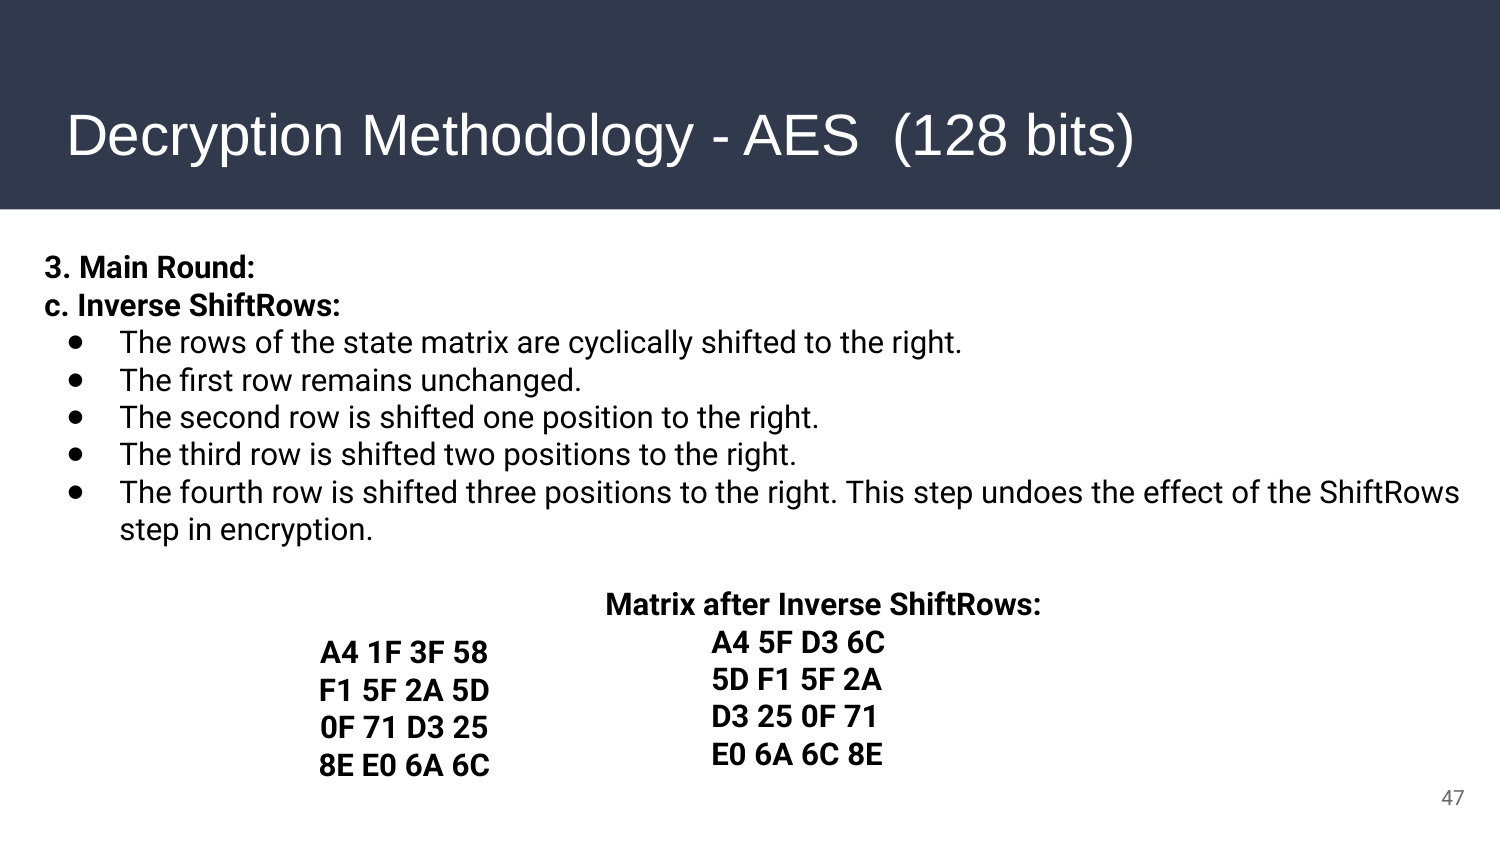

# Decryption Methodology - AES  (128 bits)
3. Main Round:
c. Inverse ShiftRows:
The rows of the state matrix are cyclically shifted to the right.
The first row remains unchanged.
The second row is shifted one position to the right.
The third row is shifted two positions to the right.
The fourth row is shifted three positions to the right. This step undoes the effect of the ShiftRows step in encryption.

                        Matrix after Inverse ShiftRows:
                            A4 5F D3 6C
                            5D F1 5F 2A
                            D3 25 0F 71
                            E0 6A 6C 8E

A4 1F 3F 58
F1 5F 2A 5D
0F 71 D3 25
8E E0 6A 6C
47